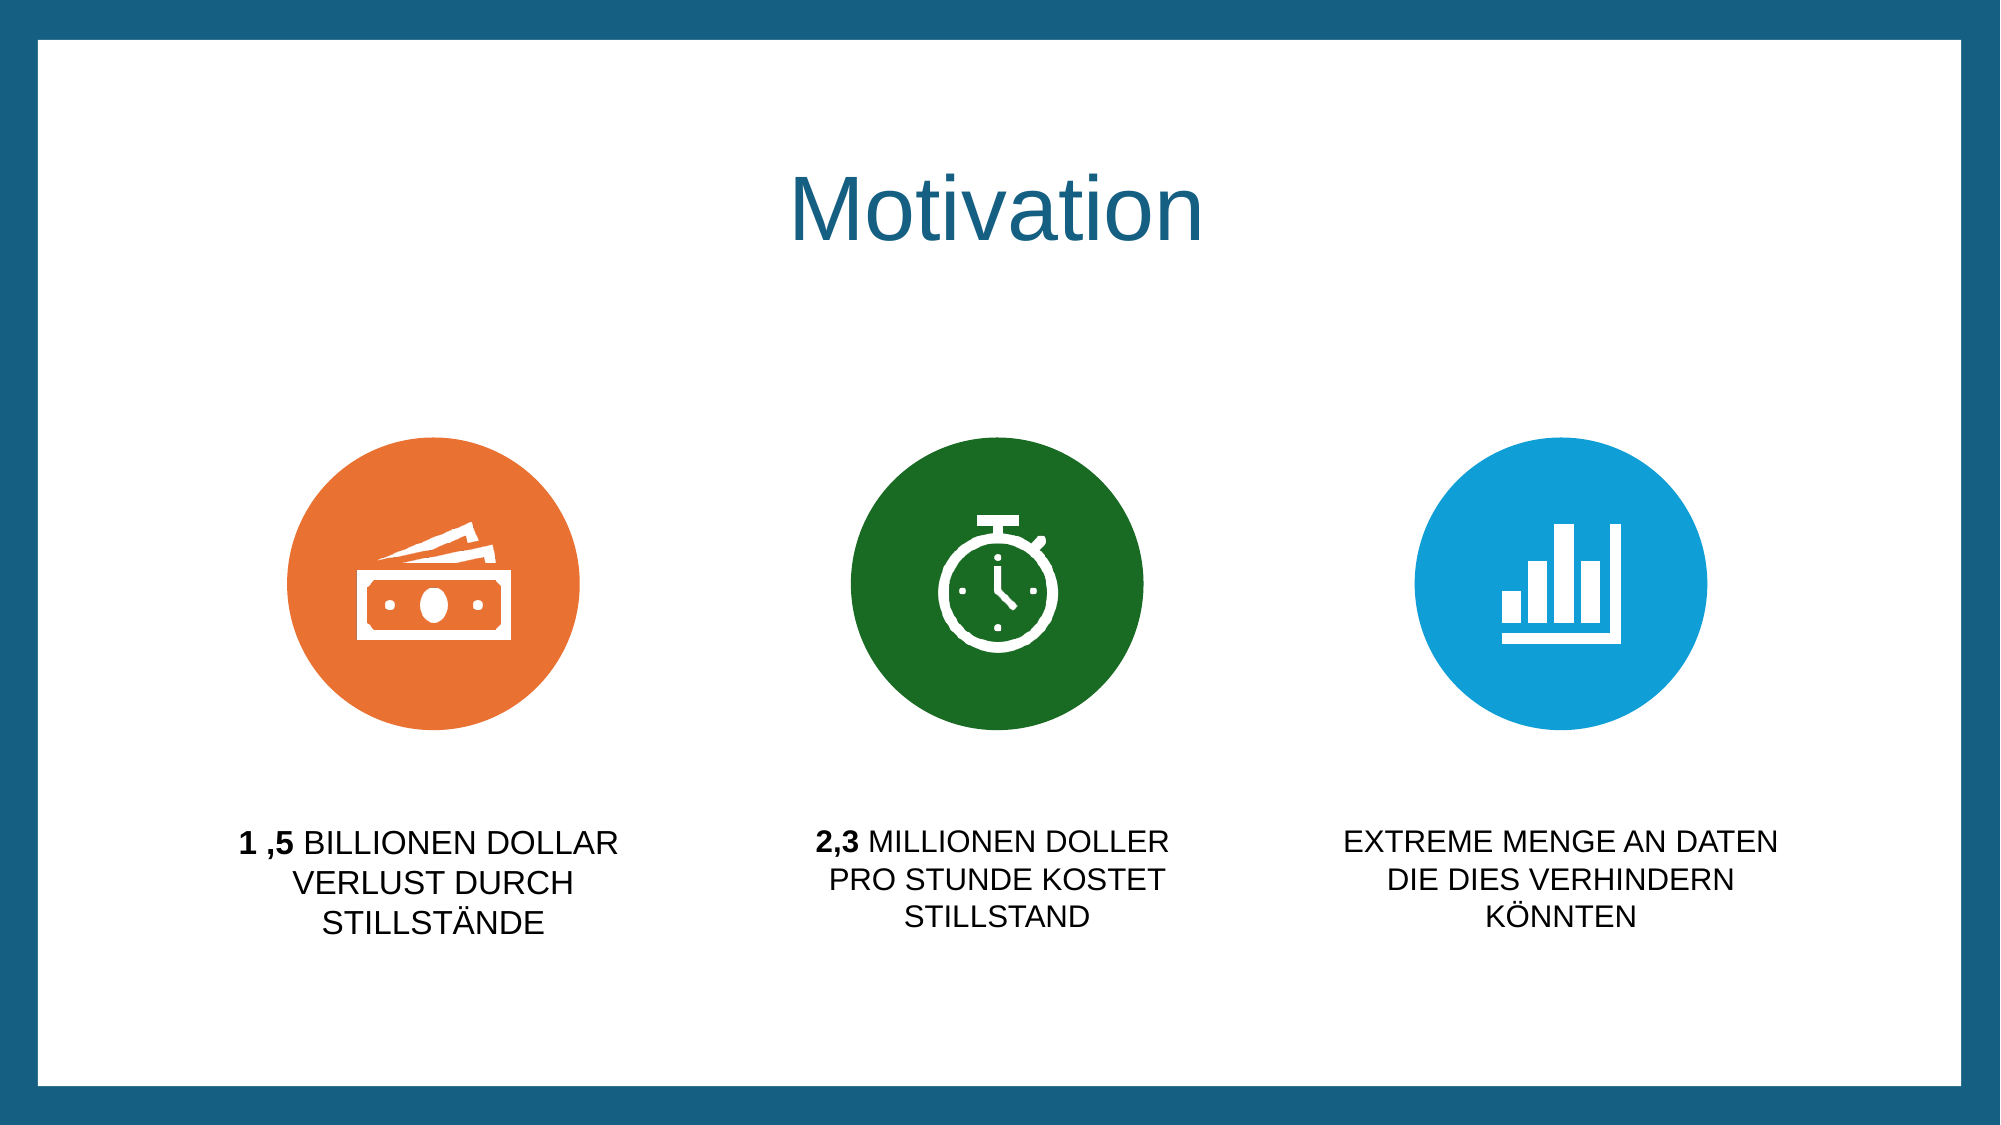

# Motivation
1 ,5 Billionen Dollar
Verlust durch Stillstände
2,3 Millionen Doller
pro Stunde kostet Stillstand
Extreme Menge an Daten die dies Verhindern könnten